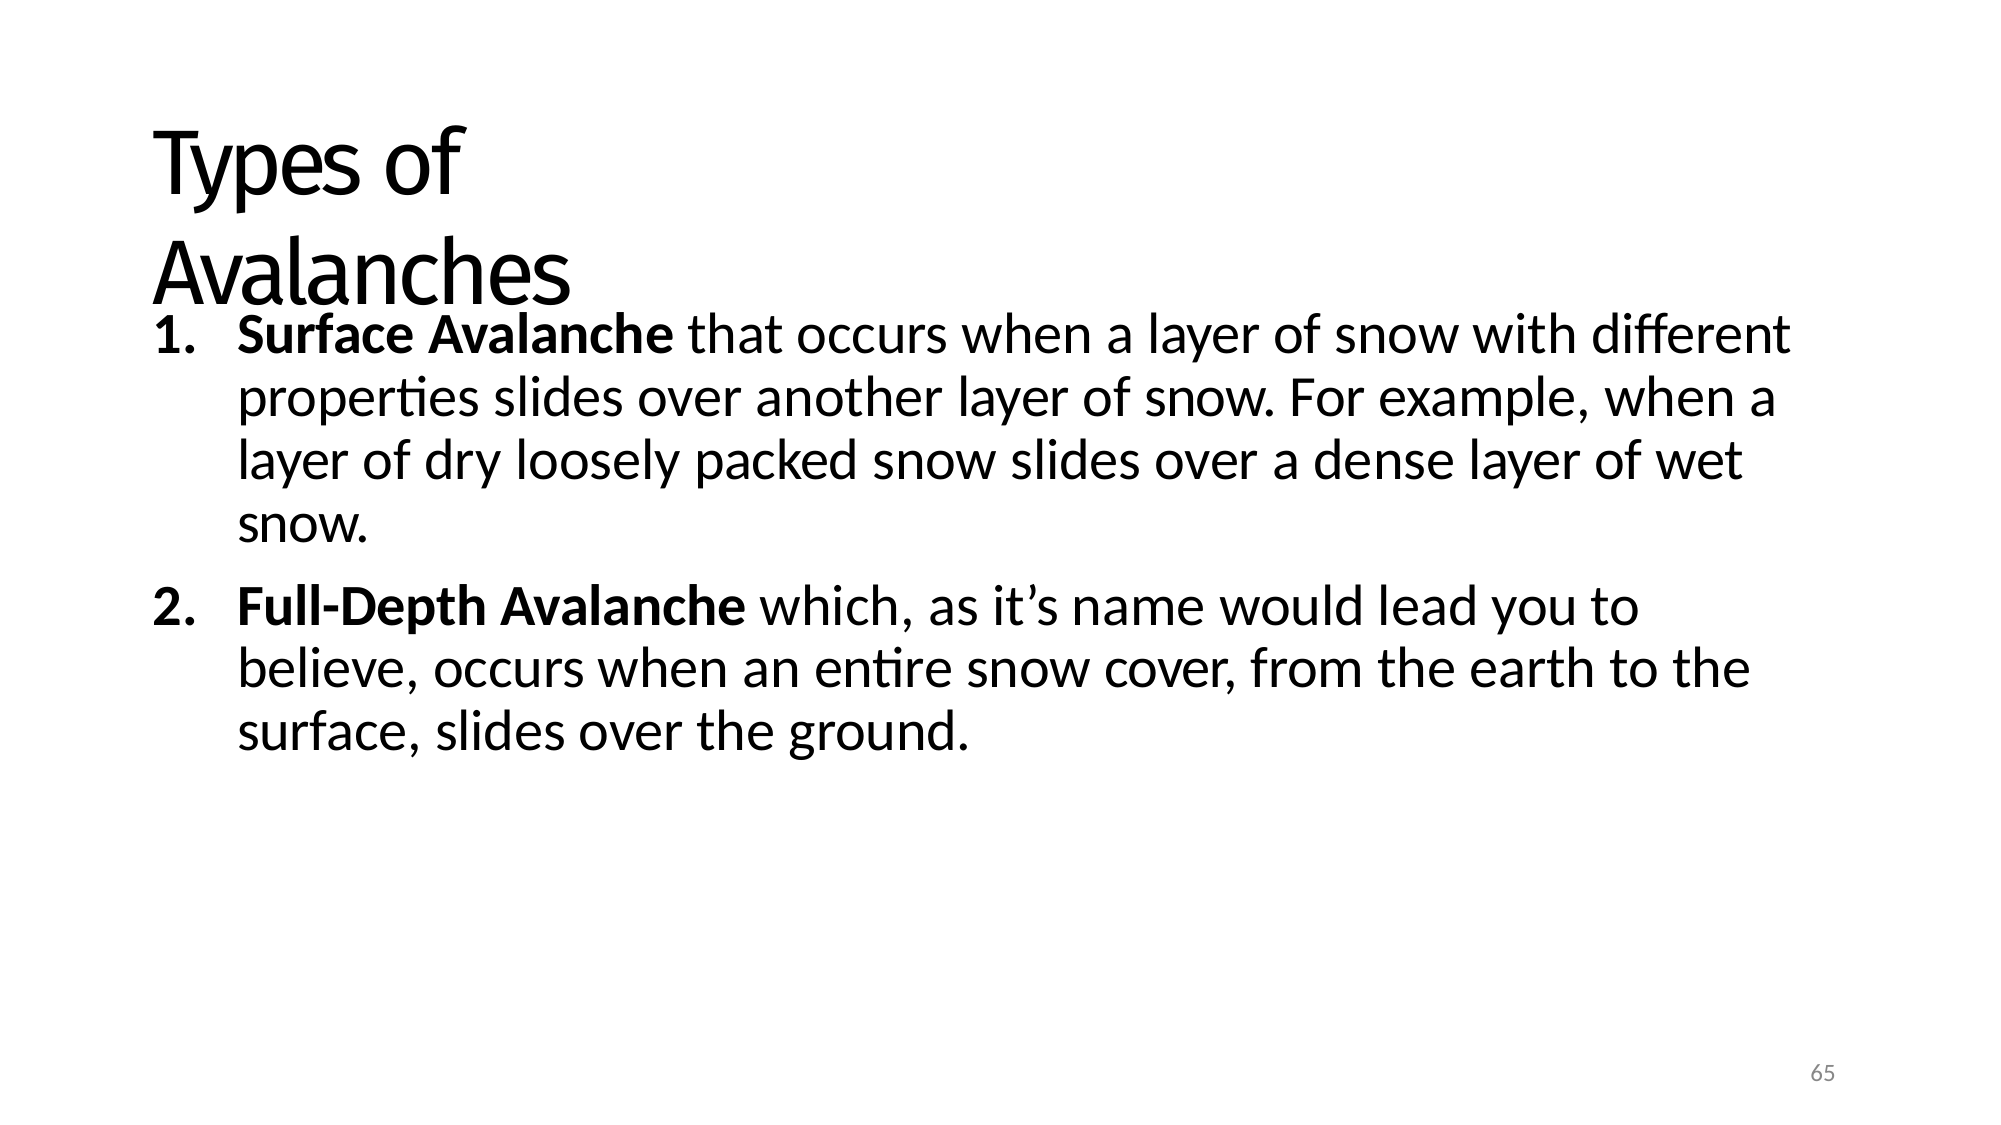

# Types of Avalanches
Surface Avalanche that occurs when a layer of snow with different  properties slides over another layer of snow. For example, when a  layer of dry loosely packed snow slides over a dense layer of wet  snow.
Full-Depth Avalanche which, as it’s name would lead you to  believe, occurs when an entire snow cover, from the earth to the  surface, slides over the ground.
65